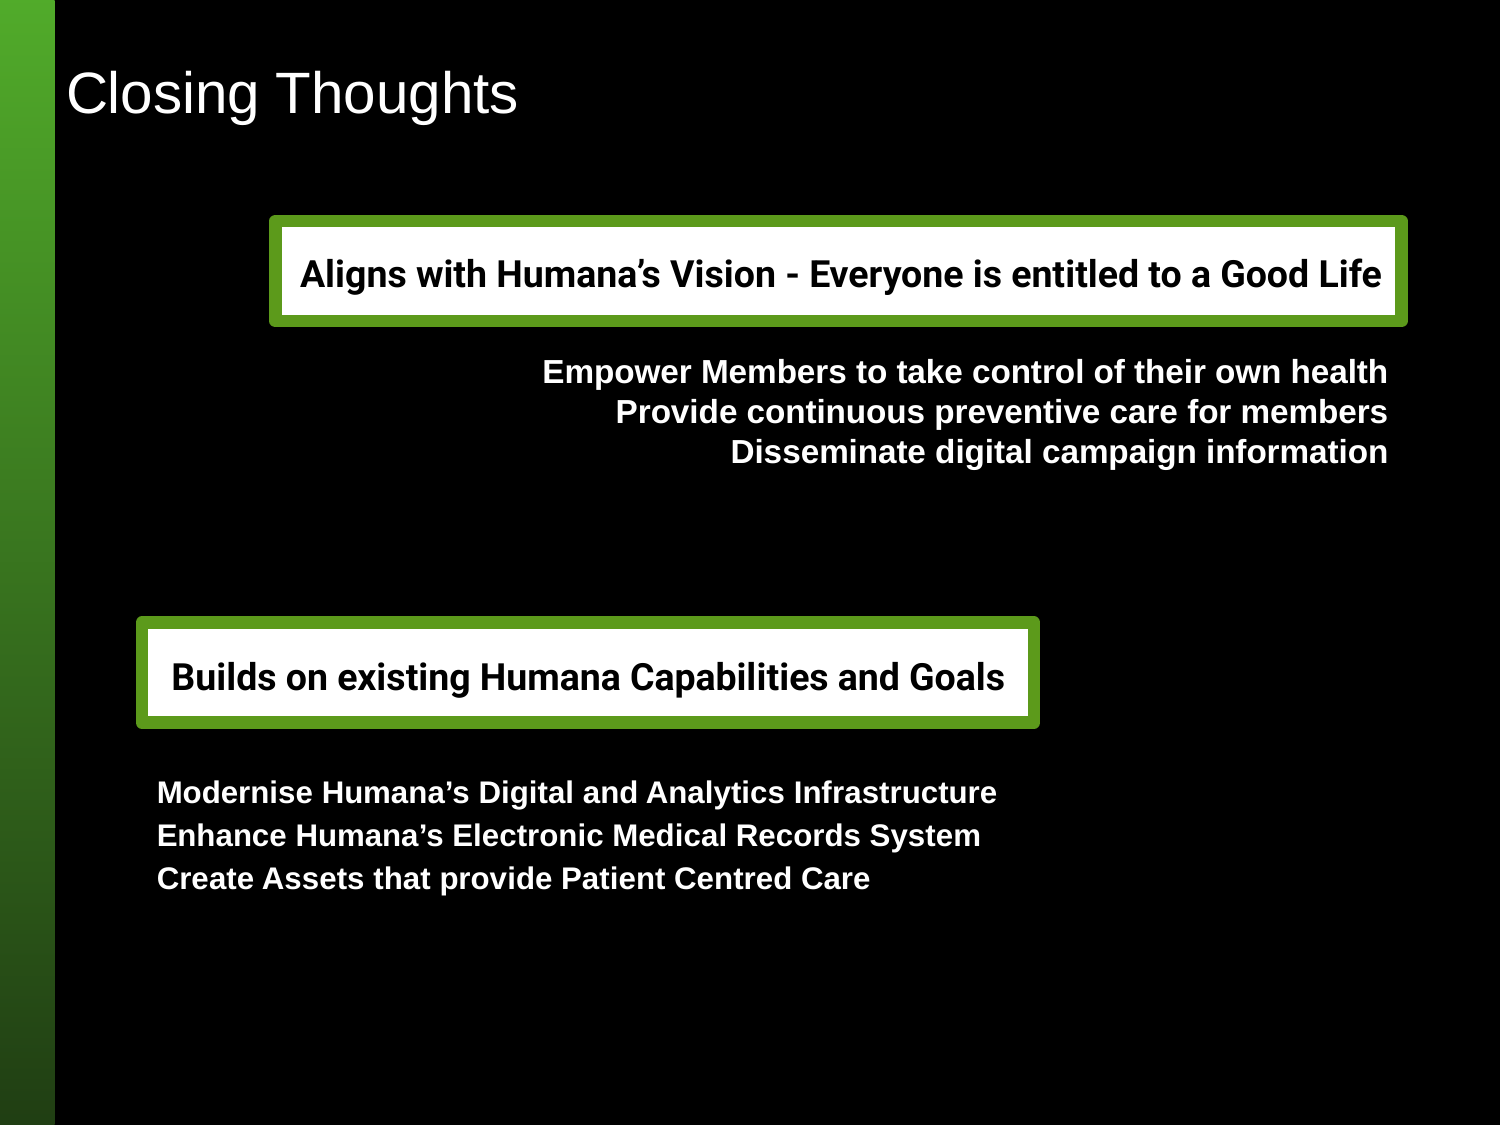

# Closing Thoughts

Aligns with Humana’s Vision - Everyone is entitled to a Good Life
Empower Members to take control of their own health
Provide continuous preventive care for members
Disseminate digital campaign information

Builds on existing Humana Capabilities and Goals
Modernise Humana’s Digital and Analytics Infrastructure
Enhance Humana’s Electronic Medical Records System
Create Assets that provide Patient Centred Care